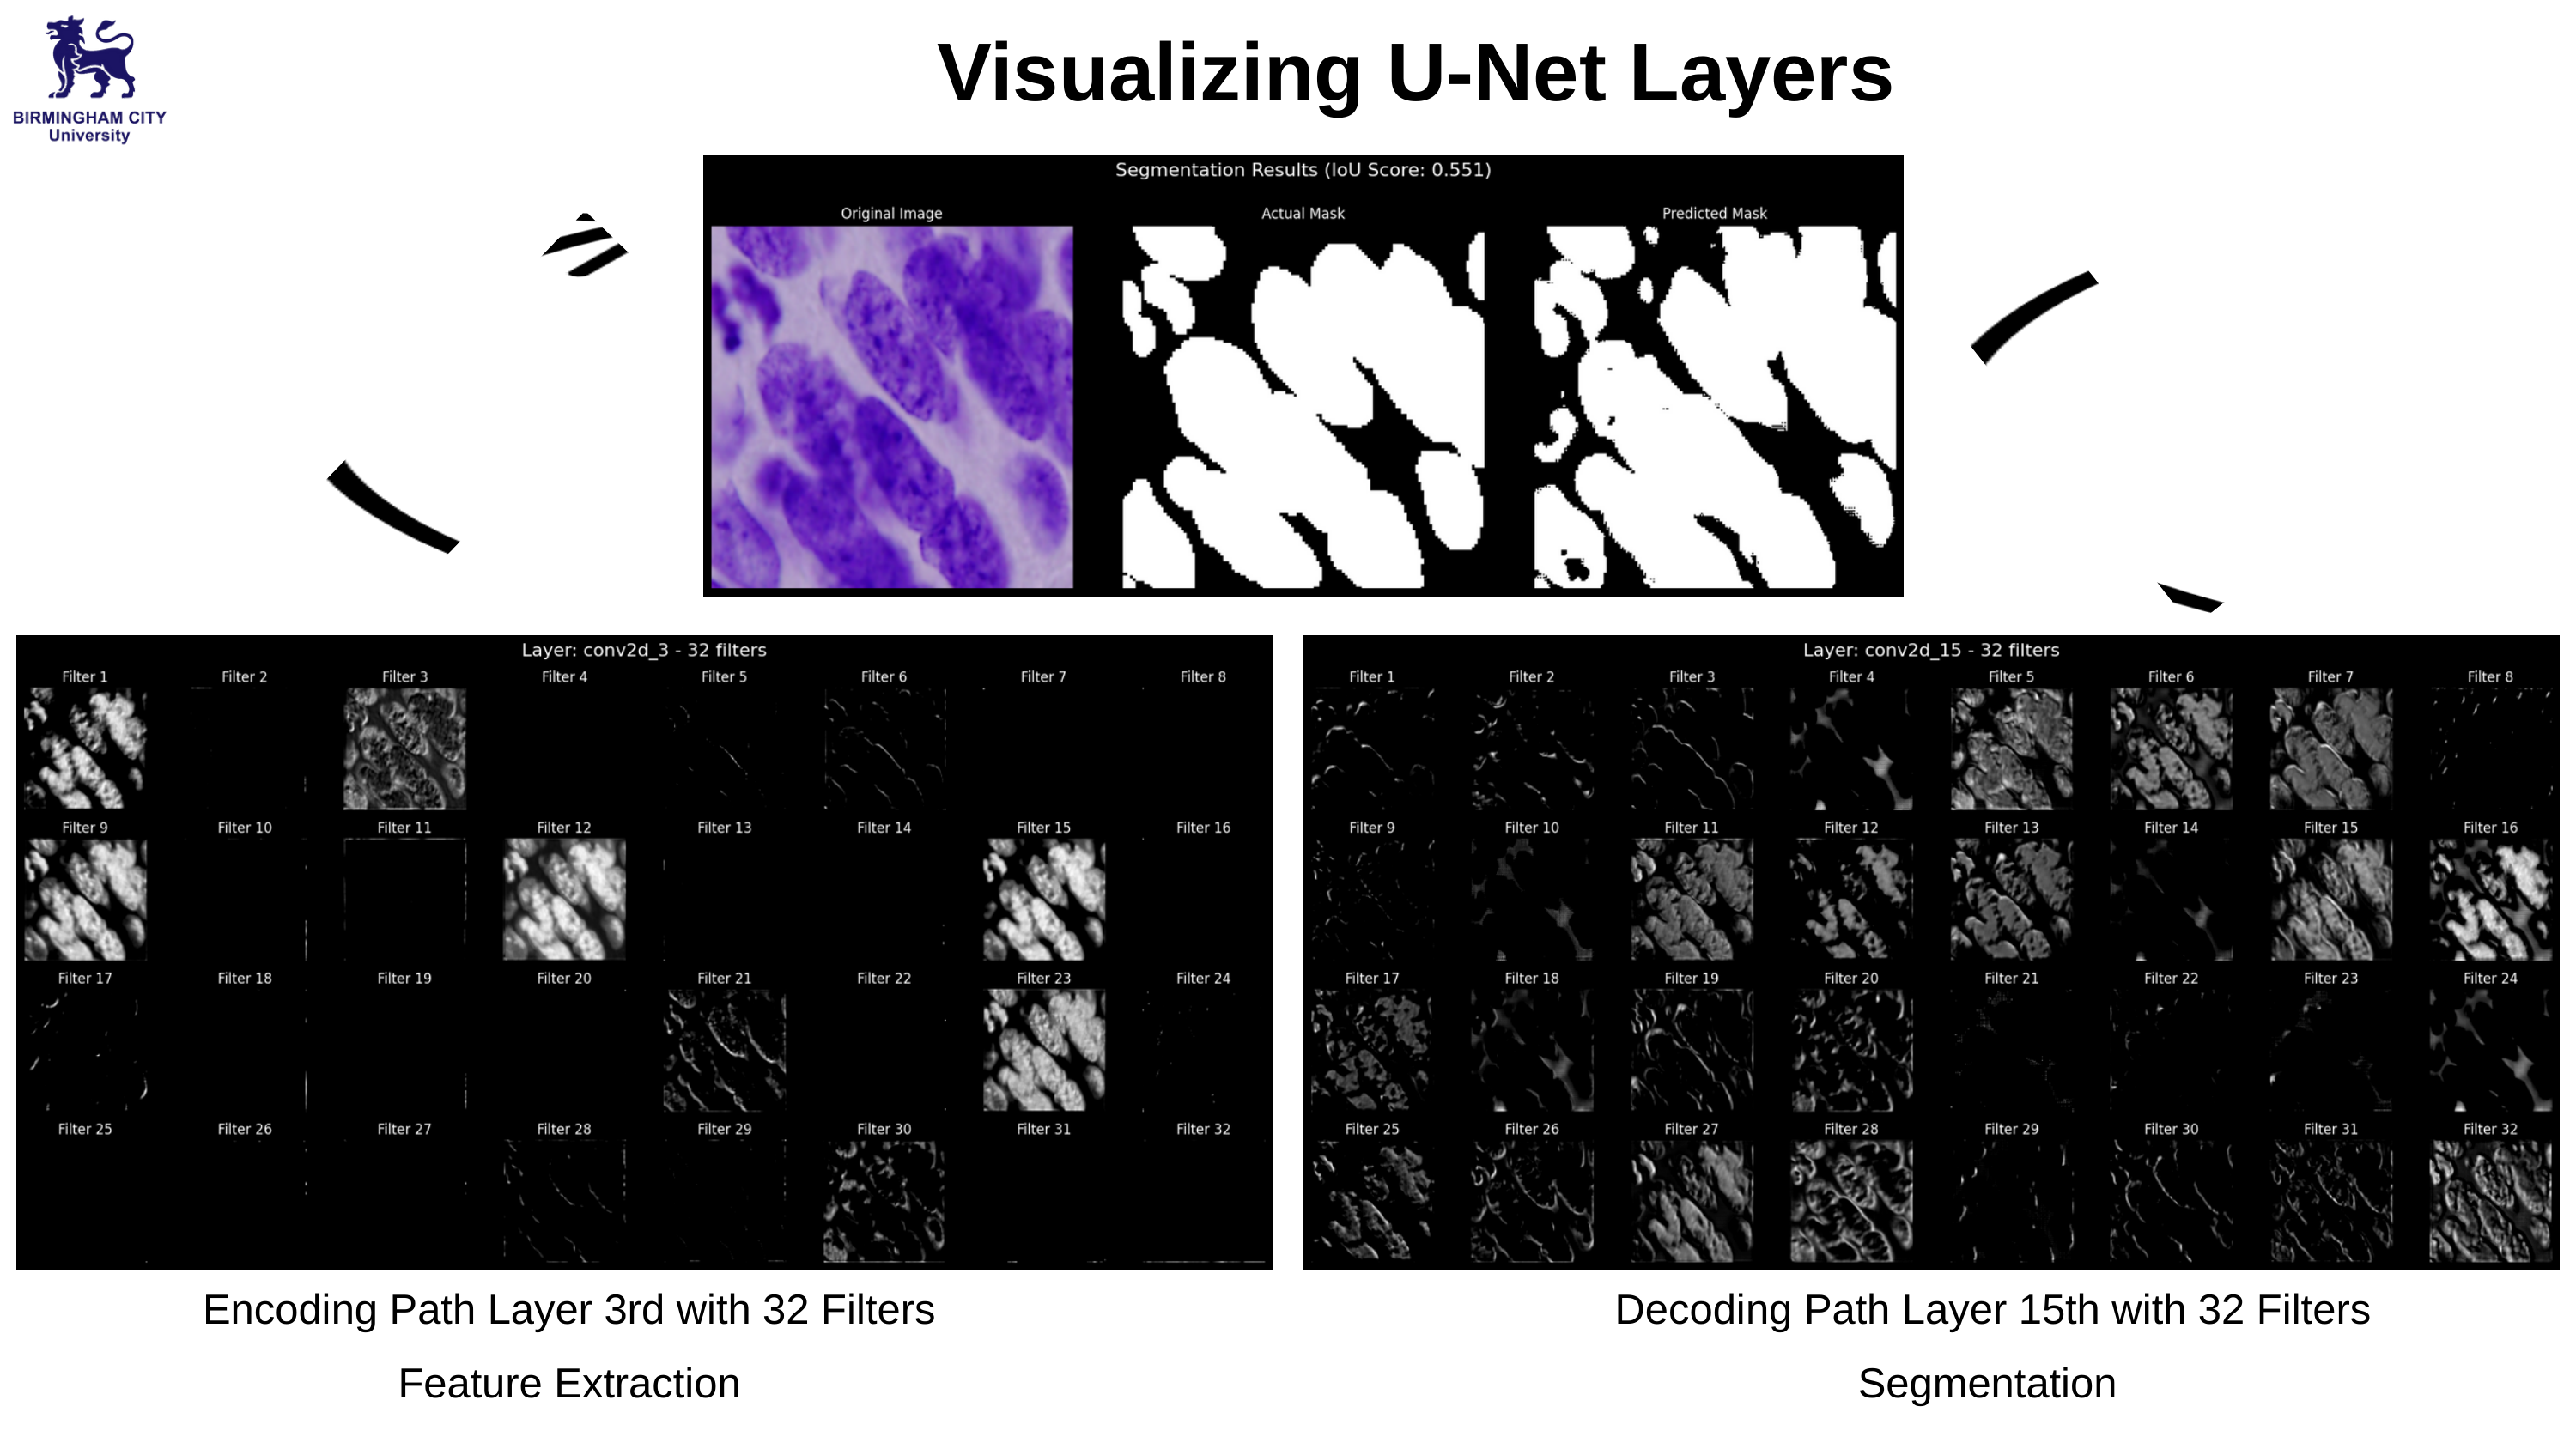

Visualizing U-Net Layers

Encoding Path Layer 3rd with 32 Filters
Decoding Path Layer 15th with 32 Filters
Feature Extraction
Segmentation